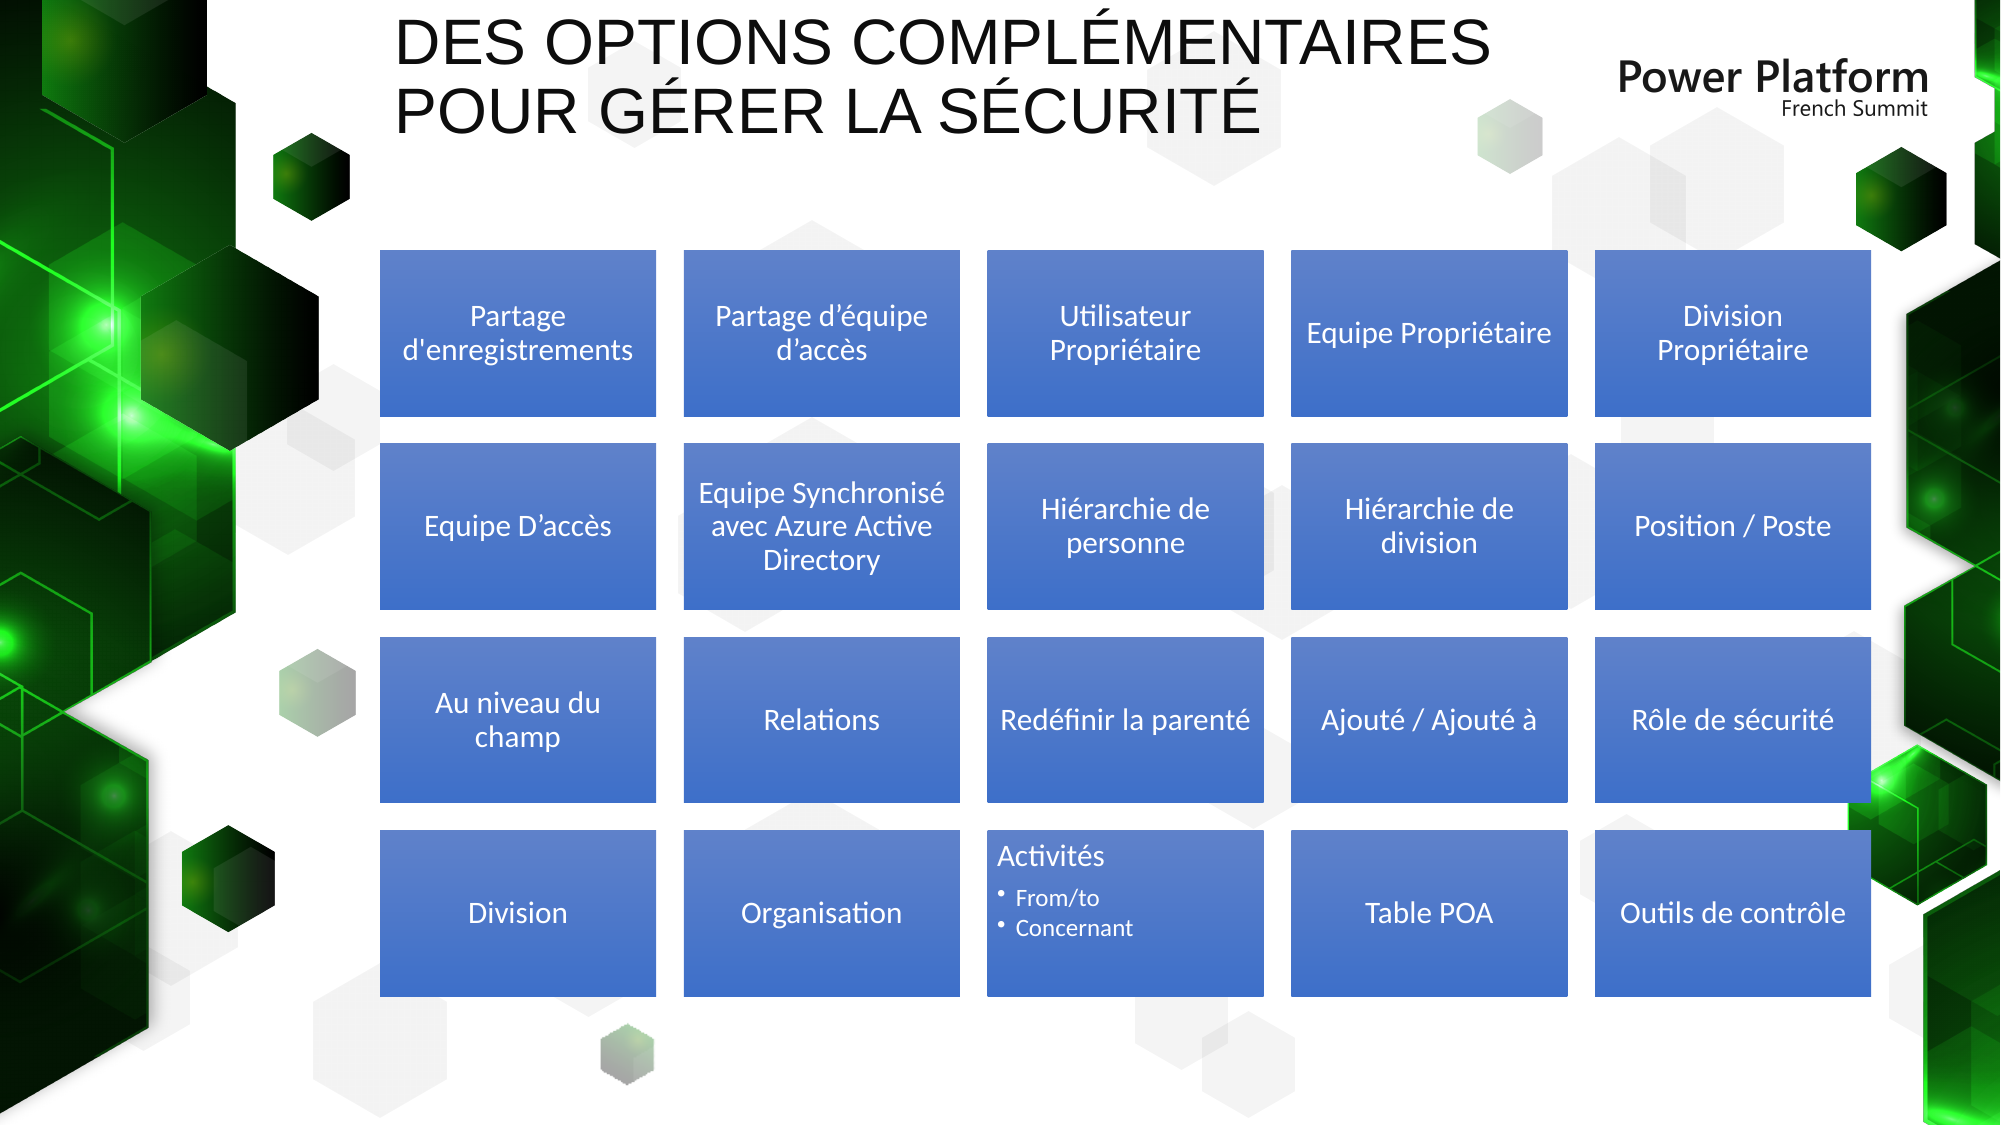

# Des options complémentaires pour gérer la sécurité
Partage d'enregistrements
Partage d’équipe d’accès
Utilisateur Propriétaire
Equipe Propriétaire
Division Propriétaire
Equipe D’accès
Equipe Synchronisé avec Azure Active Directory
Hiérarchie de personne
Hiérarchie de division
Position / Poste
Au niveau du champ
Relations
Redéfinir la parenté
Ajouté / Ajouté à
Rôle de sécurité
Division
Organisation
Activités
From/to
Concernant
Table POA
Outils de contrôle